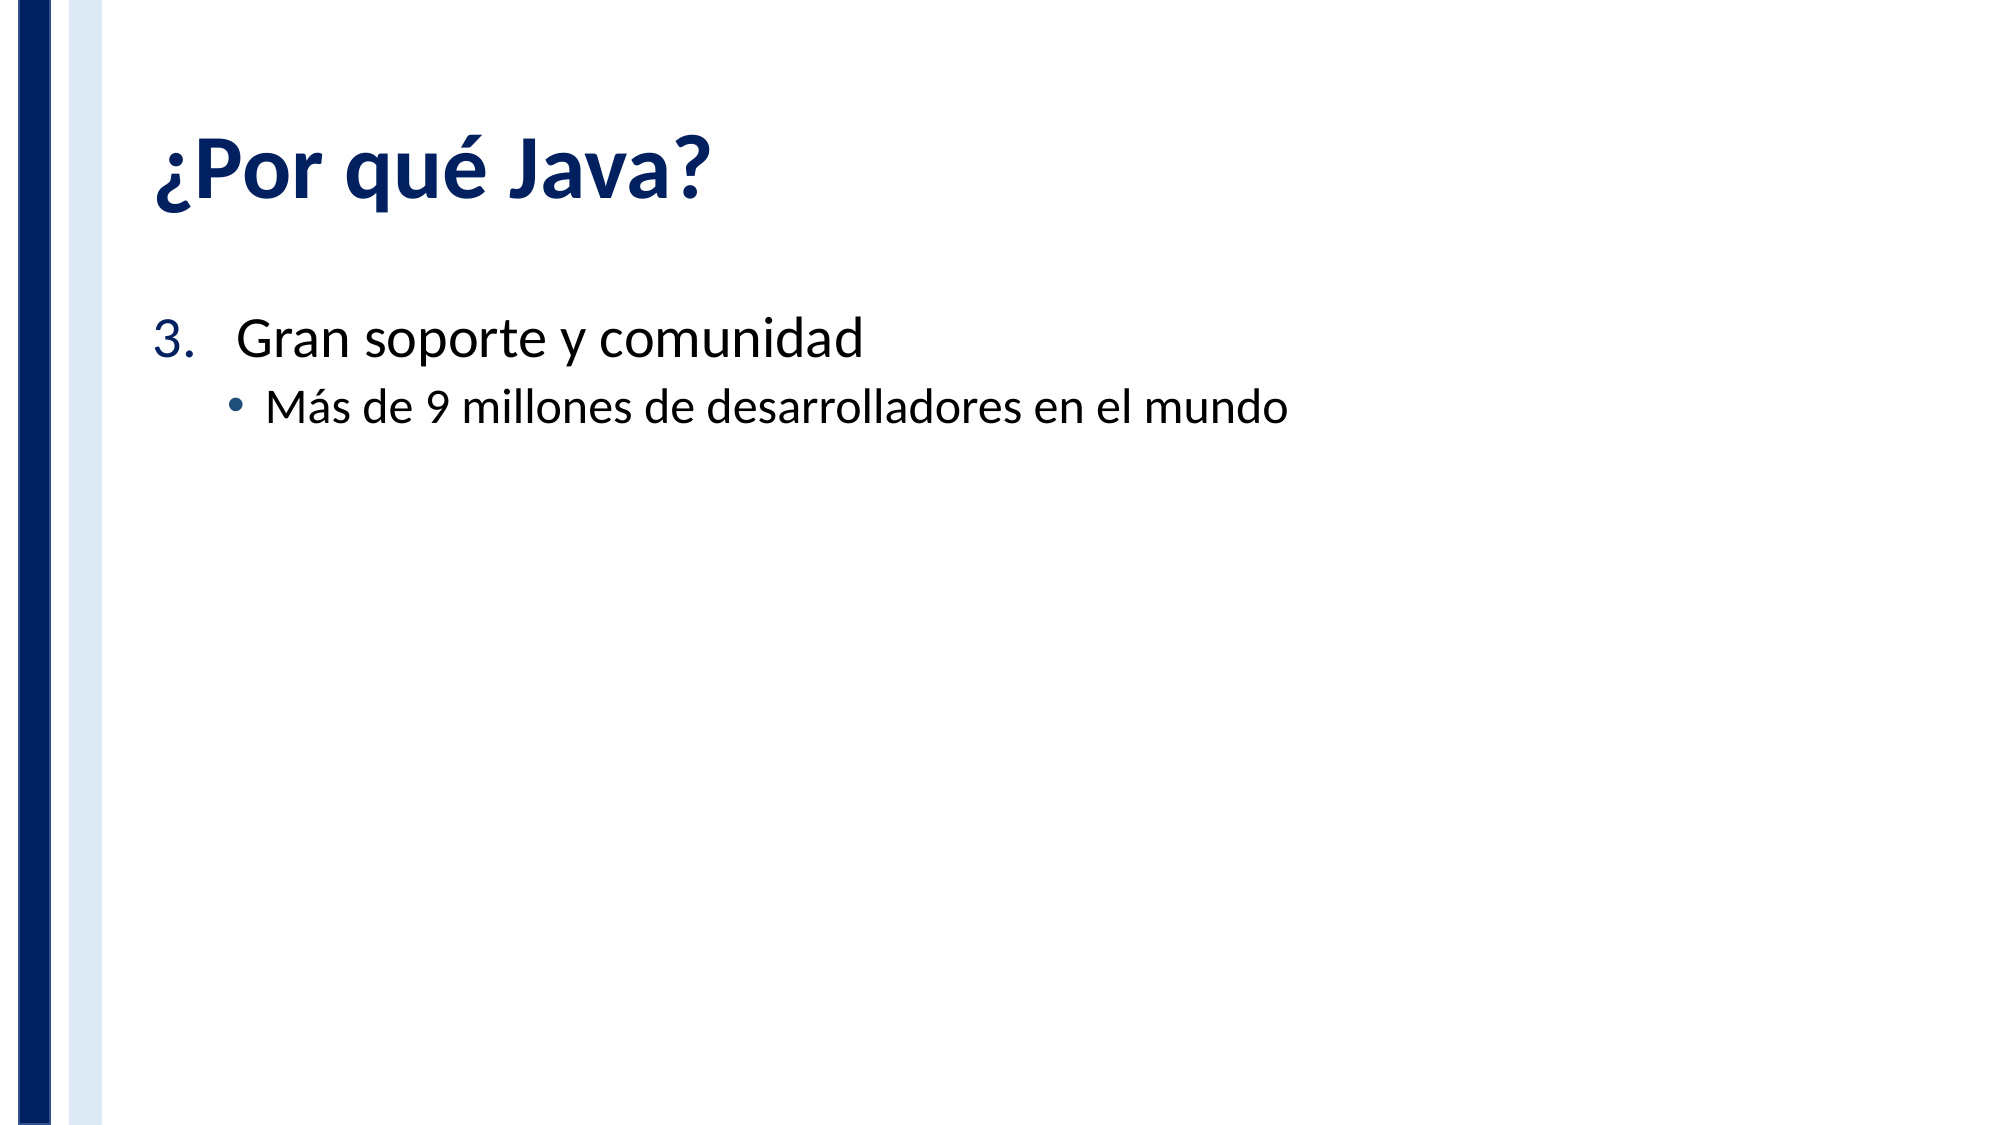

# ¿Por qué Java?
Gran soporte y comunidad
Más de 9 millones de desarrolladores en el mundo